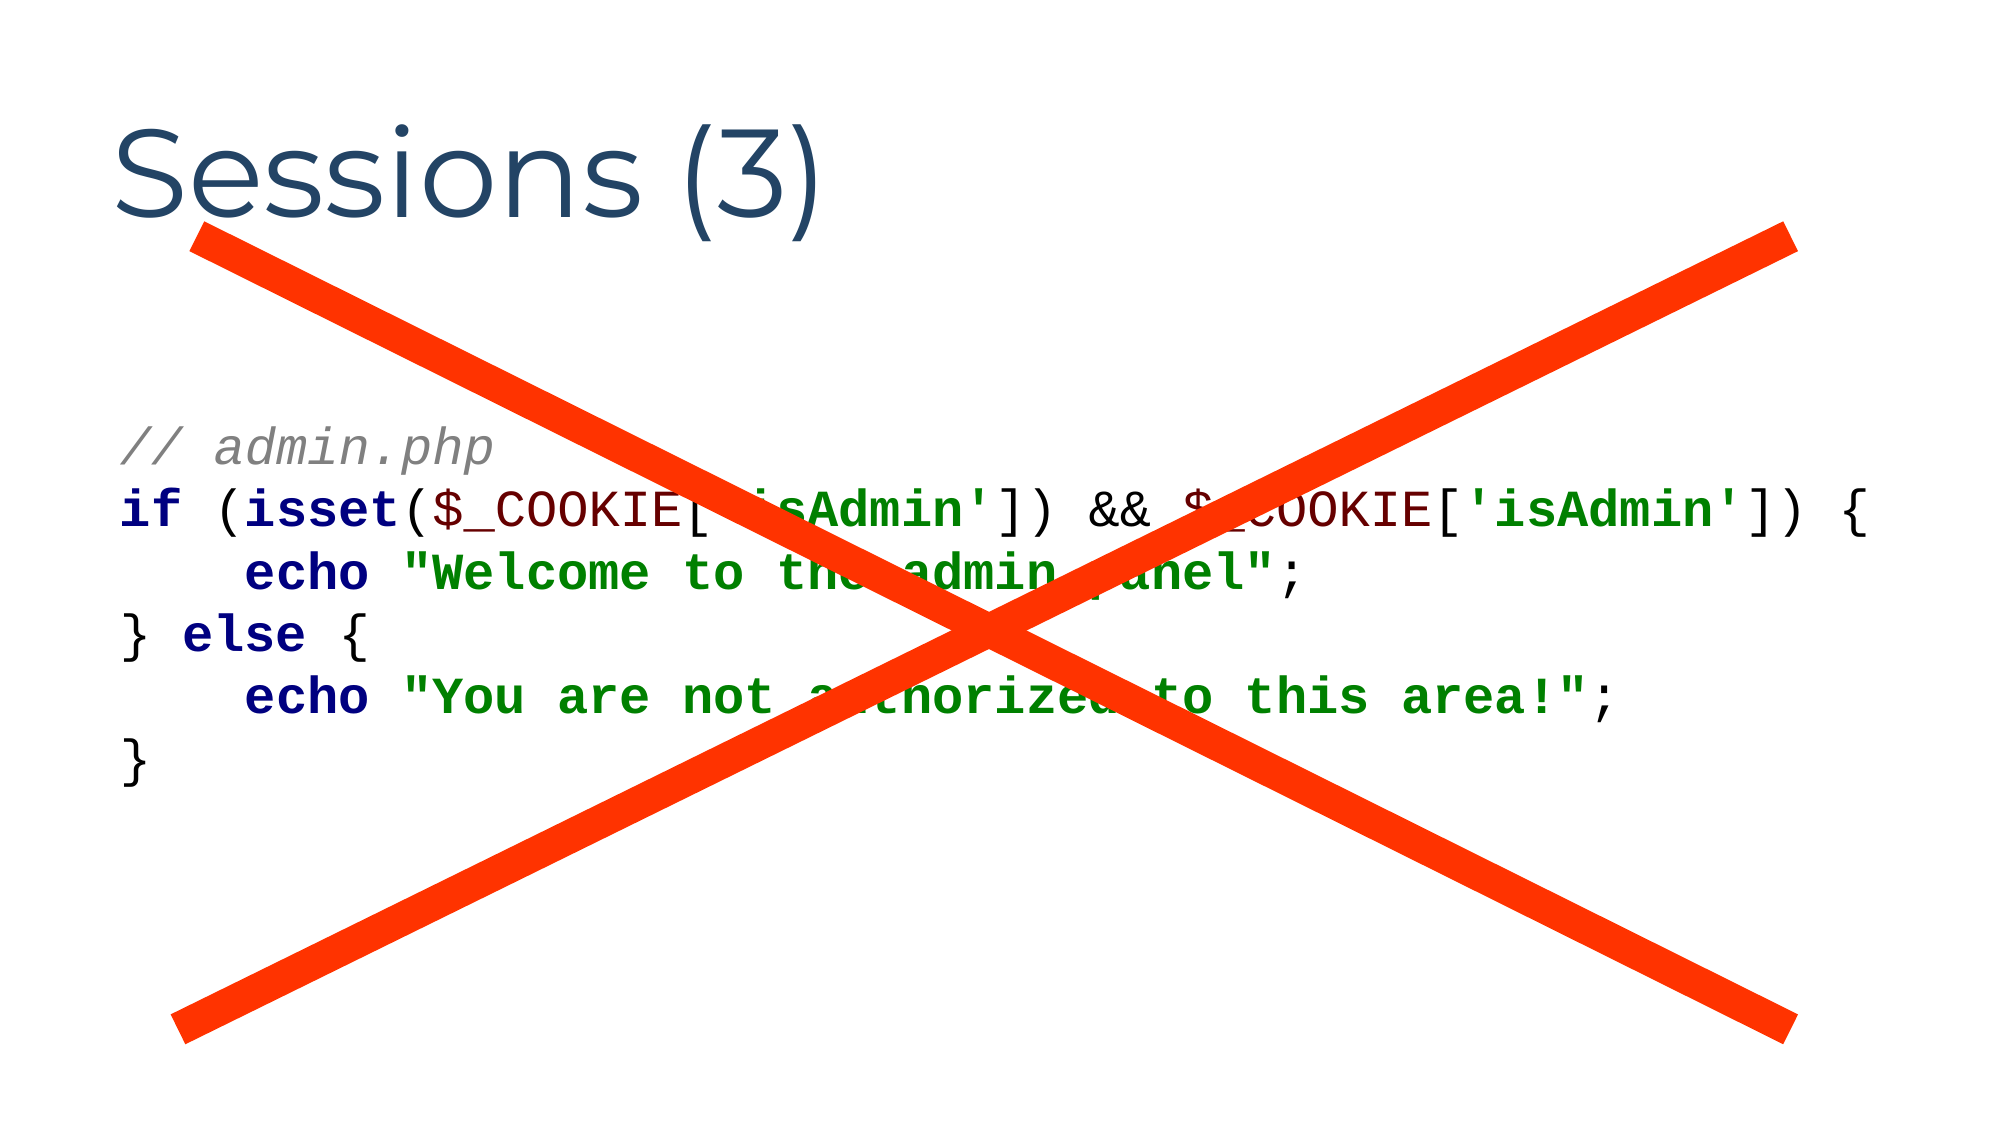

# Sessions (3)
// admin.php
if (isset($_COOKIE['isAdmin']) && $_COOKIE['isAdmin']) {
    echo "Welcome to the admin panel";
} else {
    echo "You are not authorized to this area!";
}